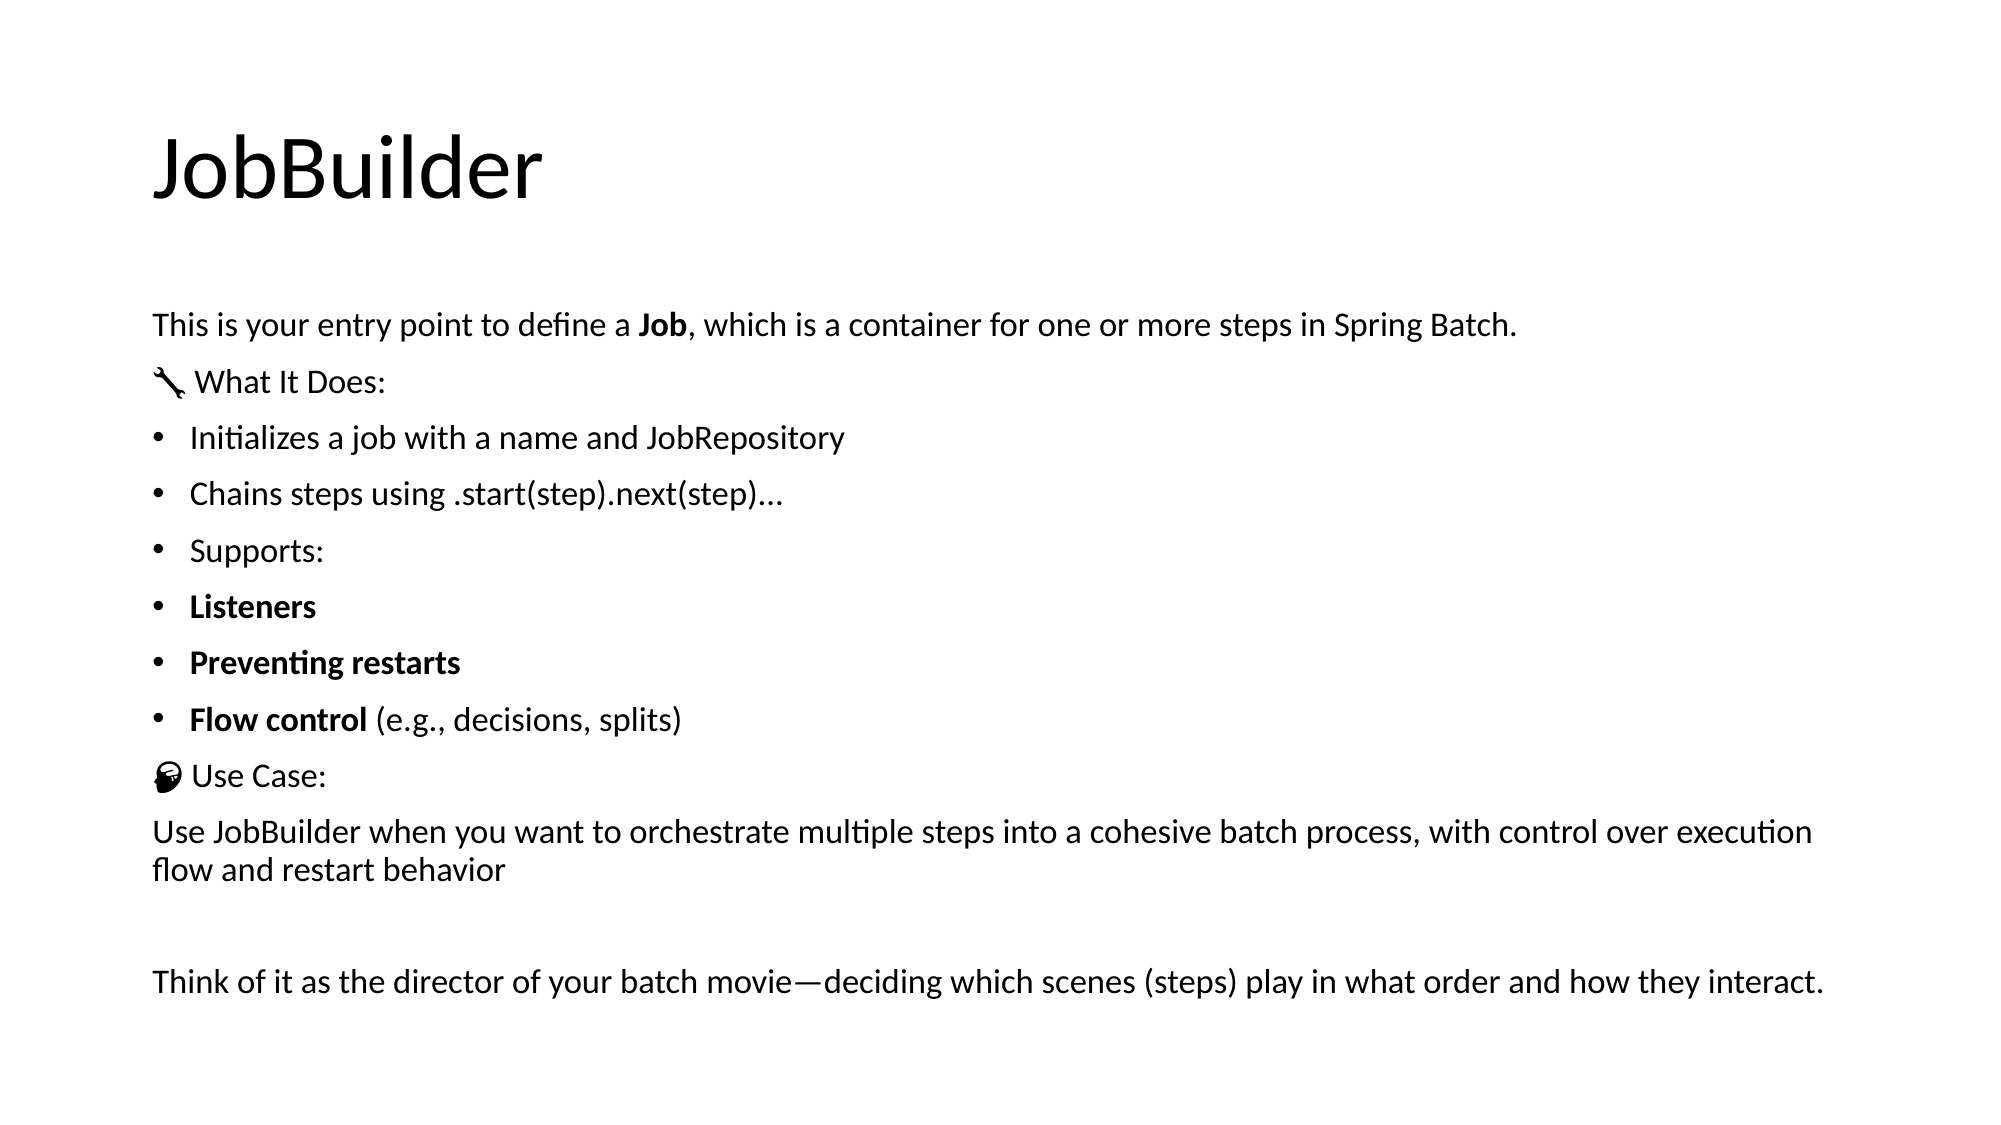

# JobBuilder
This is your entry point to define a Job, which is a container for one or more steps in Spring Batch.
🔧 What It Does:
Initializes a job with a name and JobRepository
Chains steps using .start(step).next(step)...
Supports:
Listeners
Preventing restarts
Flow control (e.g., decisions, splits)
🧠 Use Case:
Use JobBuilder when you want to orchestrate multiple steps into a cohesive batch process, with control over execution flow and restart behavior

Think of it as the director of your batch movie—deciding which scenes (steps) play in what order and how they interact.